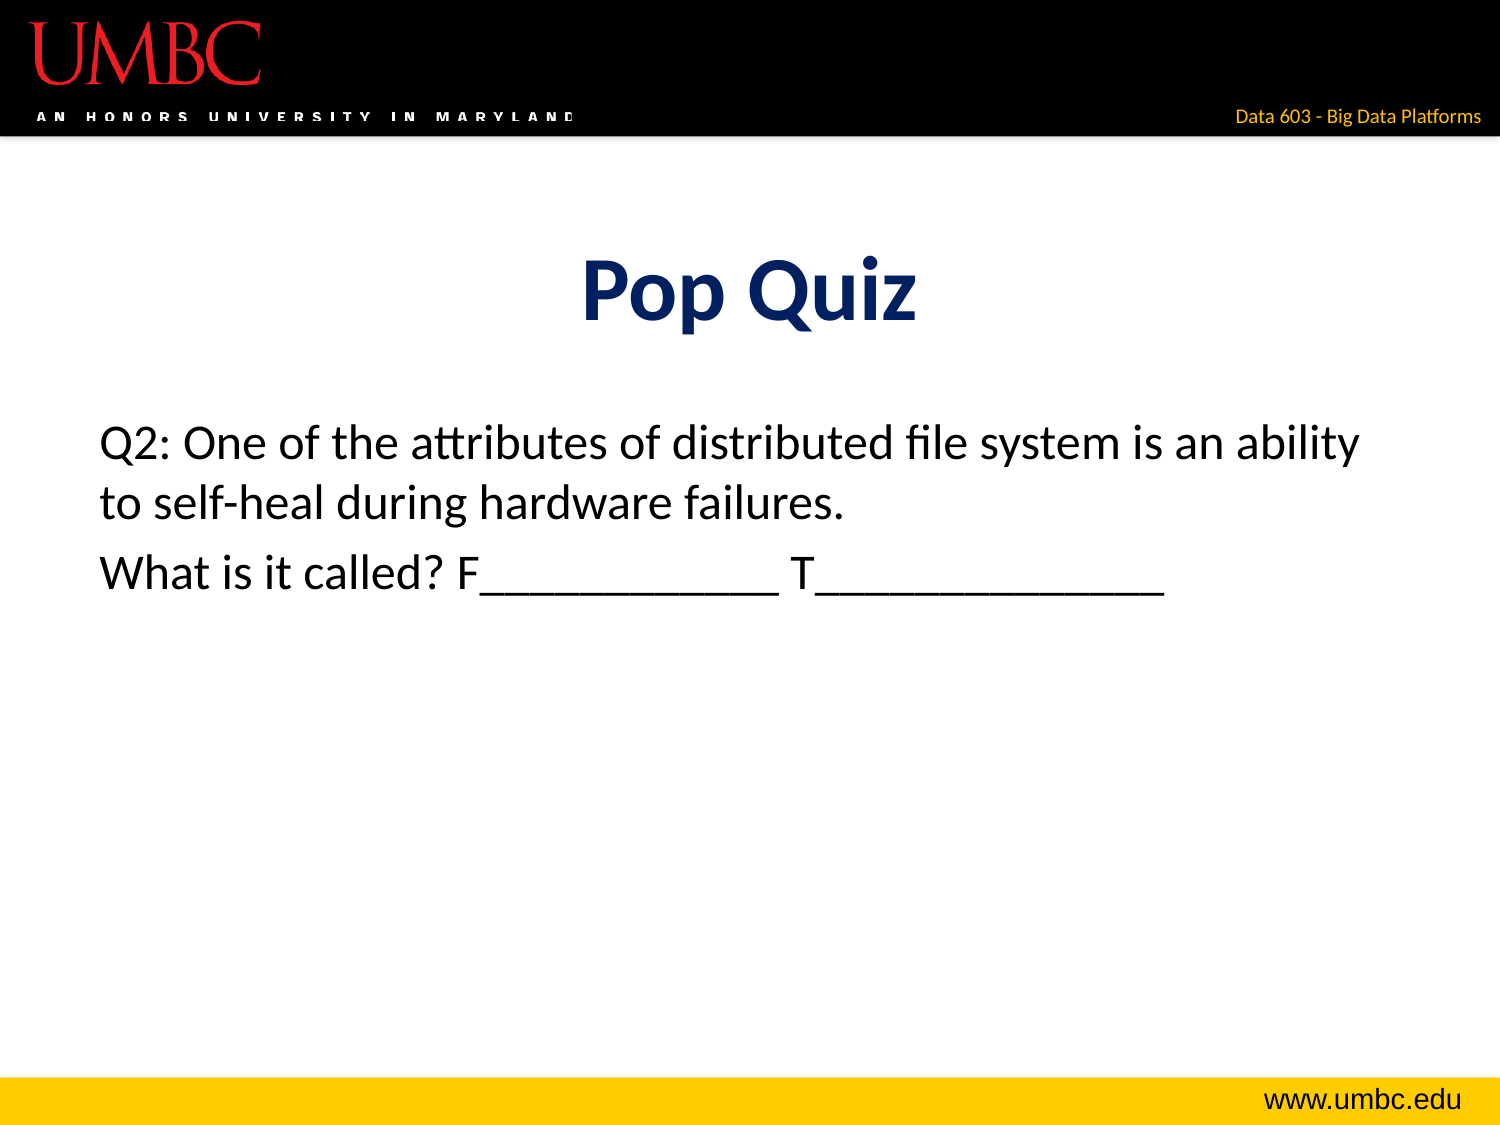

# Pop Quiz
Q2: One of the attributes of distributed file system is an ability to self-heal during hardware failures.
What is it called? F____________ T______________